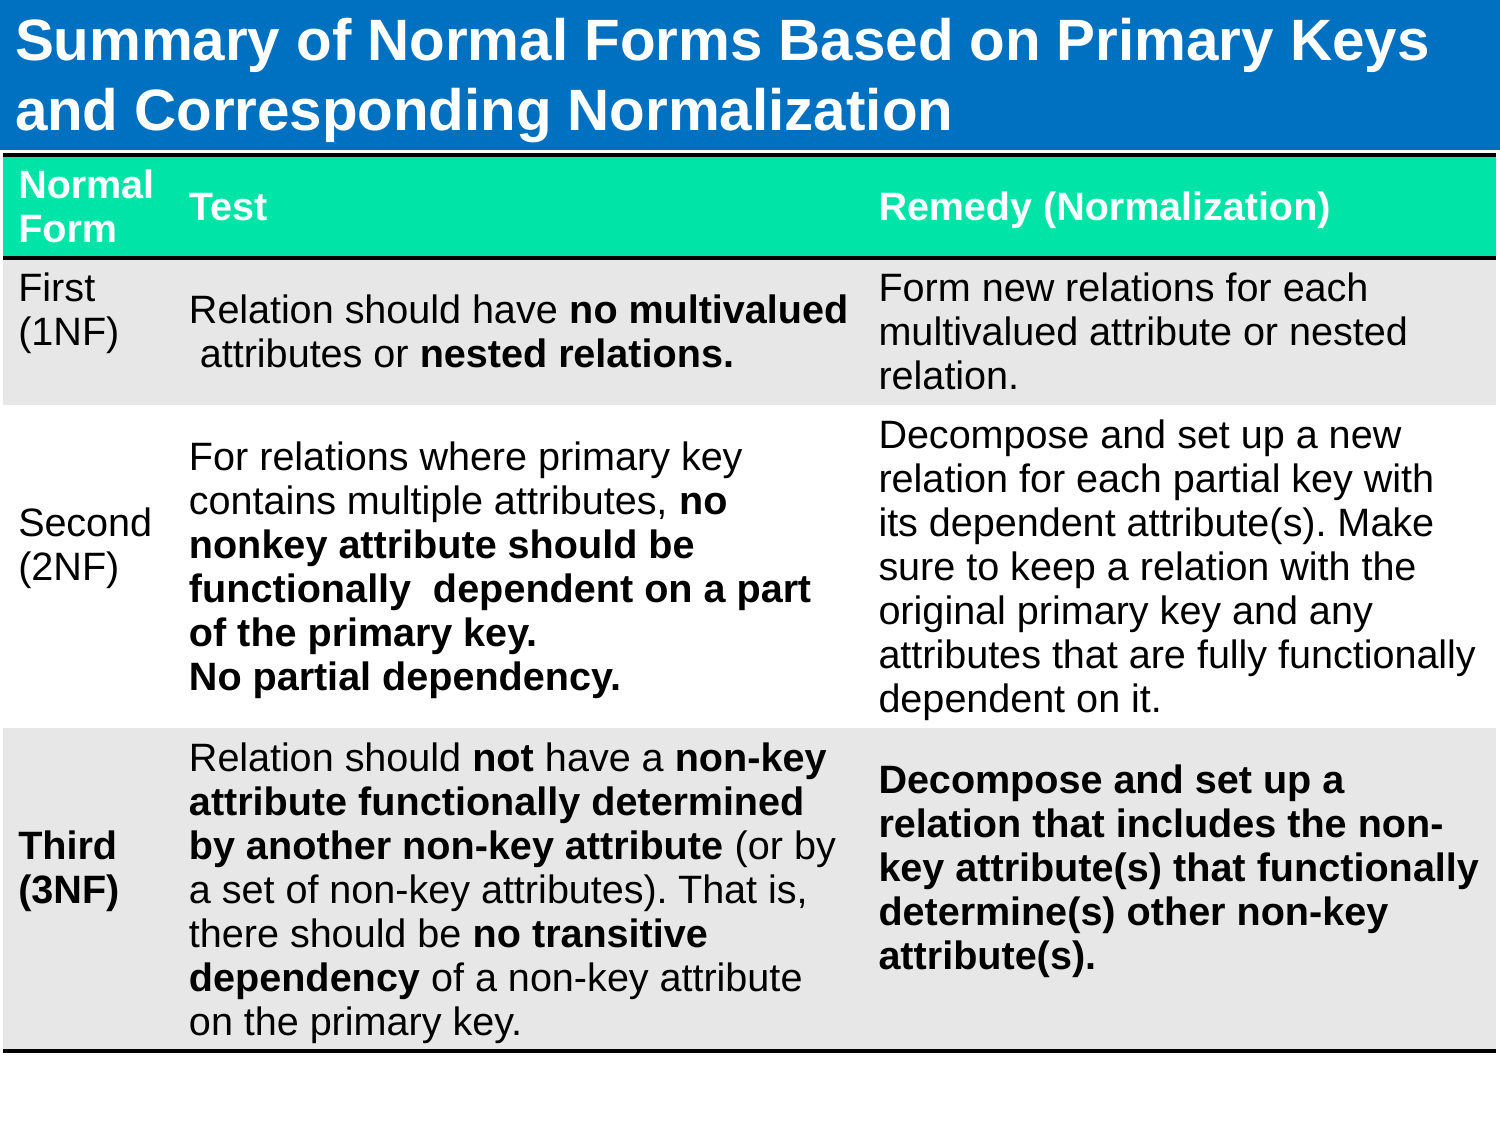

# Summary of Normal Forms Based on Primary Keys and Corresponding Normalization
| Normal Form | Test | Remedy (Normalization) |
| --- | --- | --- |
| First (1NF) | Relation should have no multivalued attributes or nested relations. | Form new relations for each multivalued attribute or nested relation. |
| Second (2NF) | For relations where primary key contains multiple attributes, no nonkey attribute should be functionally dependent on a part of the primary key. No partial dependency. | Decompose and set up a new relation for each partial key with its dependent attribute(s). Make sure to keep a relation with the original primary key and any attributes that are fully functionally dependent on it. |
| Third (3NF) | Relation should not have a non-key attribute functionally determined by another non-key attribute (or by a set of non-key attributes). That is, there should be no transitive dependency of a non-key attribute on the primary key. | Decompose and set up a relation that includes the non-key attribute(s) that functionally determine(s) other non-key attribute(s). |